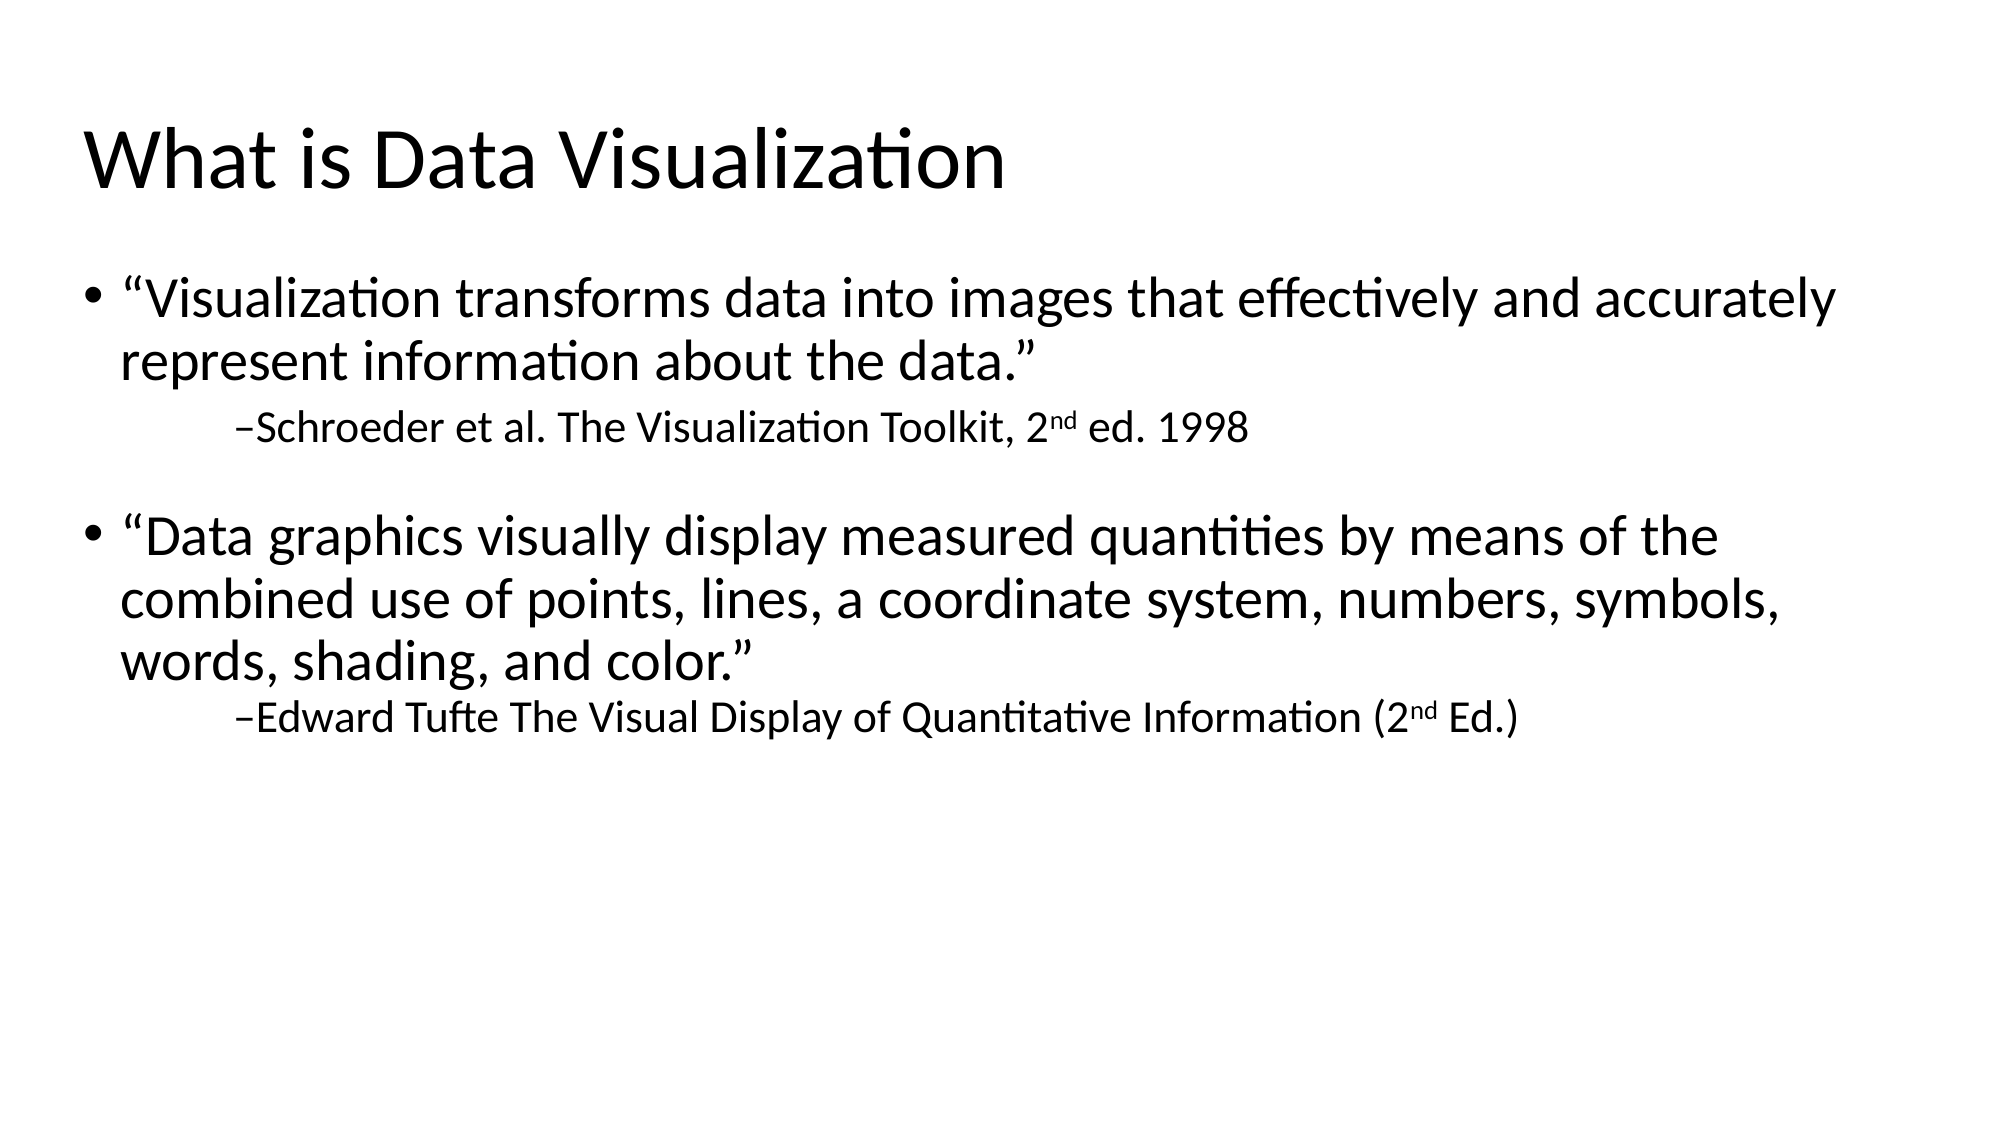

# What is Data Visualization
“Visualization transforms data into images that effectively and accurately represent information about the data.”
 	–Schroeder et al. The Visualization Toolkit, 2nd ed. 1998

“Data graphics visually display measured quantities by means of the combined use of points, lines, a coordinate system, numbers, symbols, words, shading, and color.”
	–Edward Tufte The Visual Display of Quantitative Information (2nd Ed.)